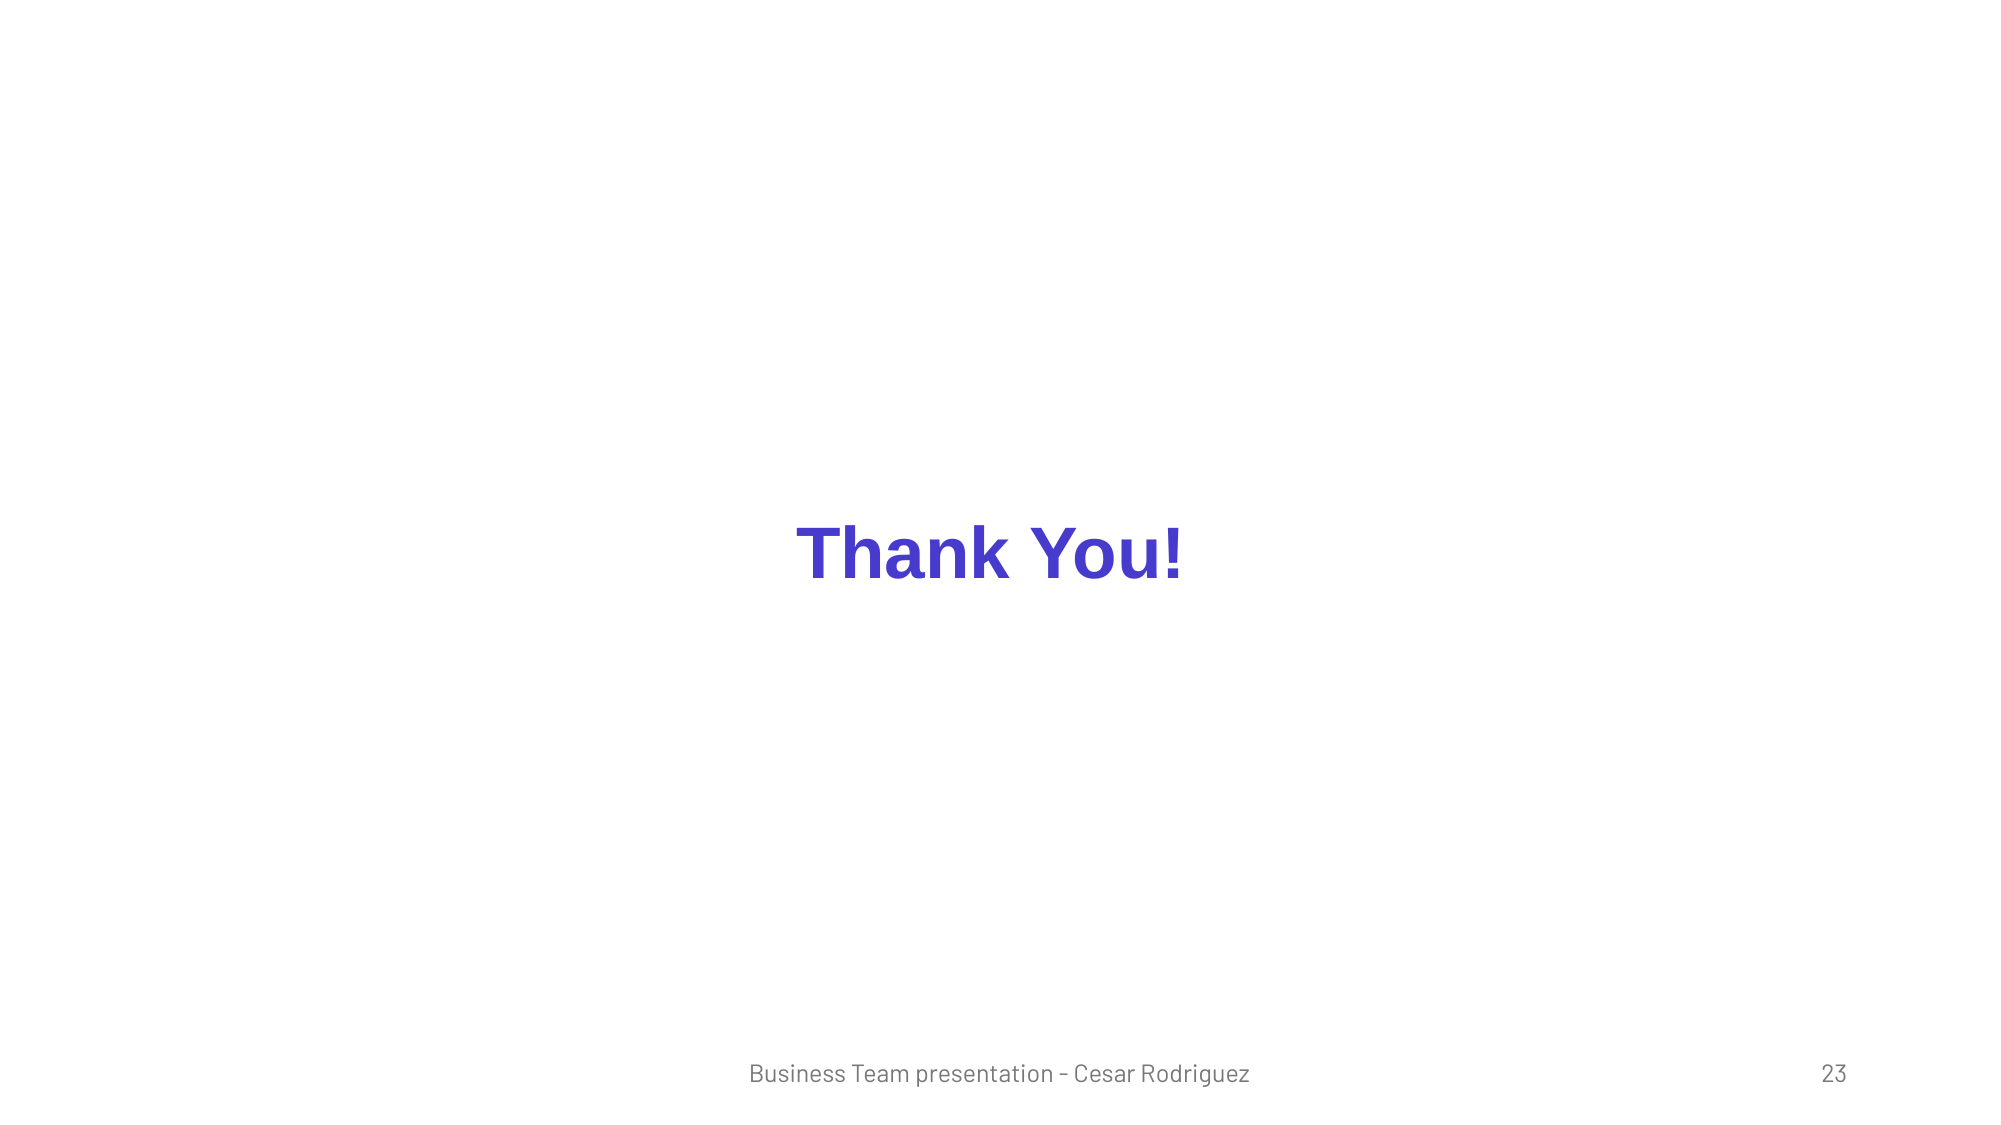

Thank You!
Business Team presentation - Cesar Rodriguez
23